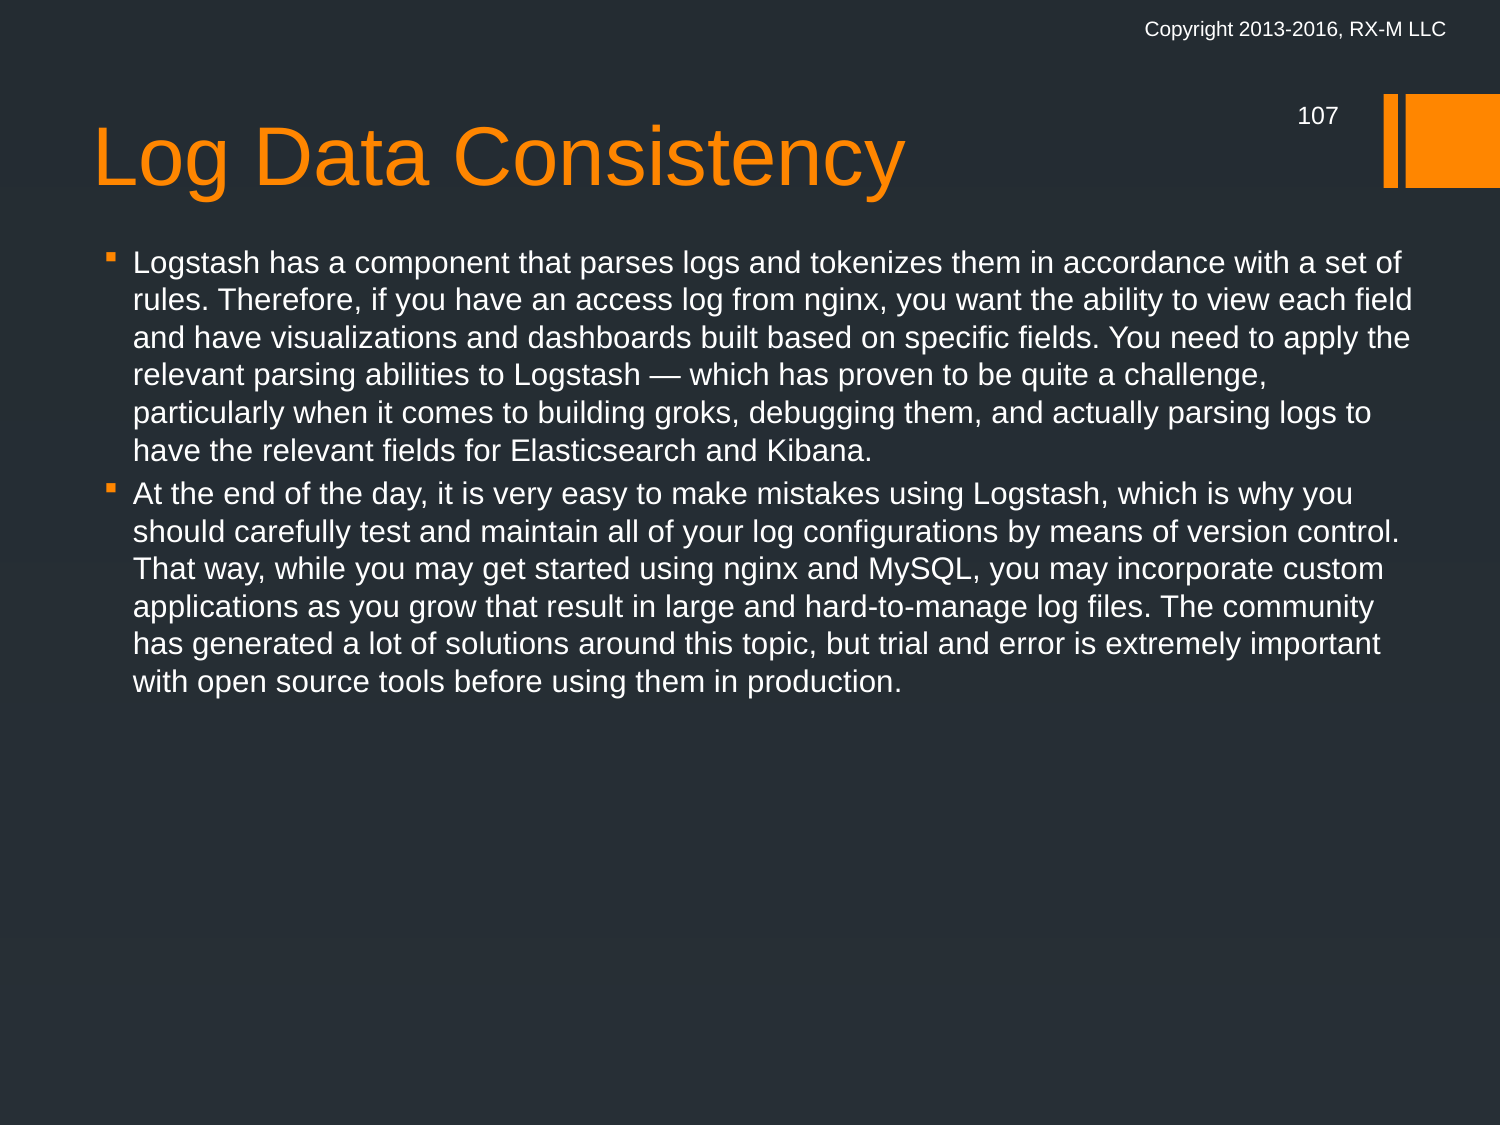

Copyright 2013-2016, RX-M LLC
# Log Data Consistency
107
Logstash has a component that parses logs and tokenizes them in accordance with a set of rules. Therefore, if you have an access log from nginx, you want the ability to view each field and have visualizations and dashboards built based on specific fields. You need to apply the relevant parsing abilities to Logstash — which has proven to be quite a challenge, particularly when it comes to building groks, debugging them, and actually parsing logs to have the relevant fields for Elasticsearch and Kibana.
At the end of the day, it is very easy to make mistakes using Logstash, which is why you should carefully test and maintain all of your log configurations by means of version control. That way, while you may get started using nginx and MySQL, you may incorporate custom applications as you grow that result in large and hard-to-manage log files. The community has generated a lot of solutions around this topic, but trial and error is extremely important with open source tools before using them in production.